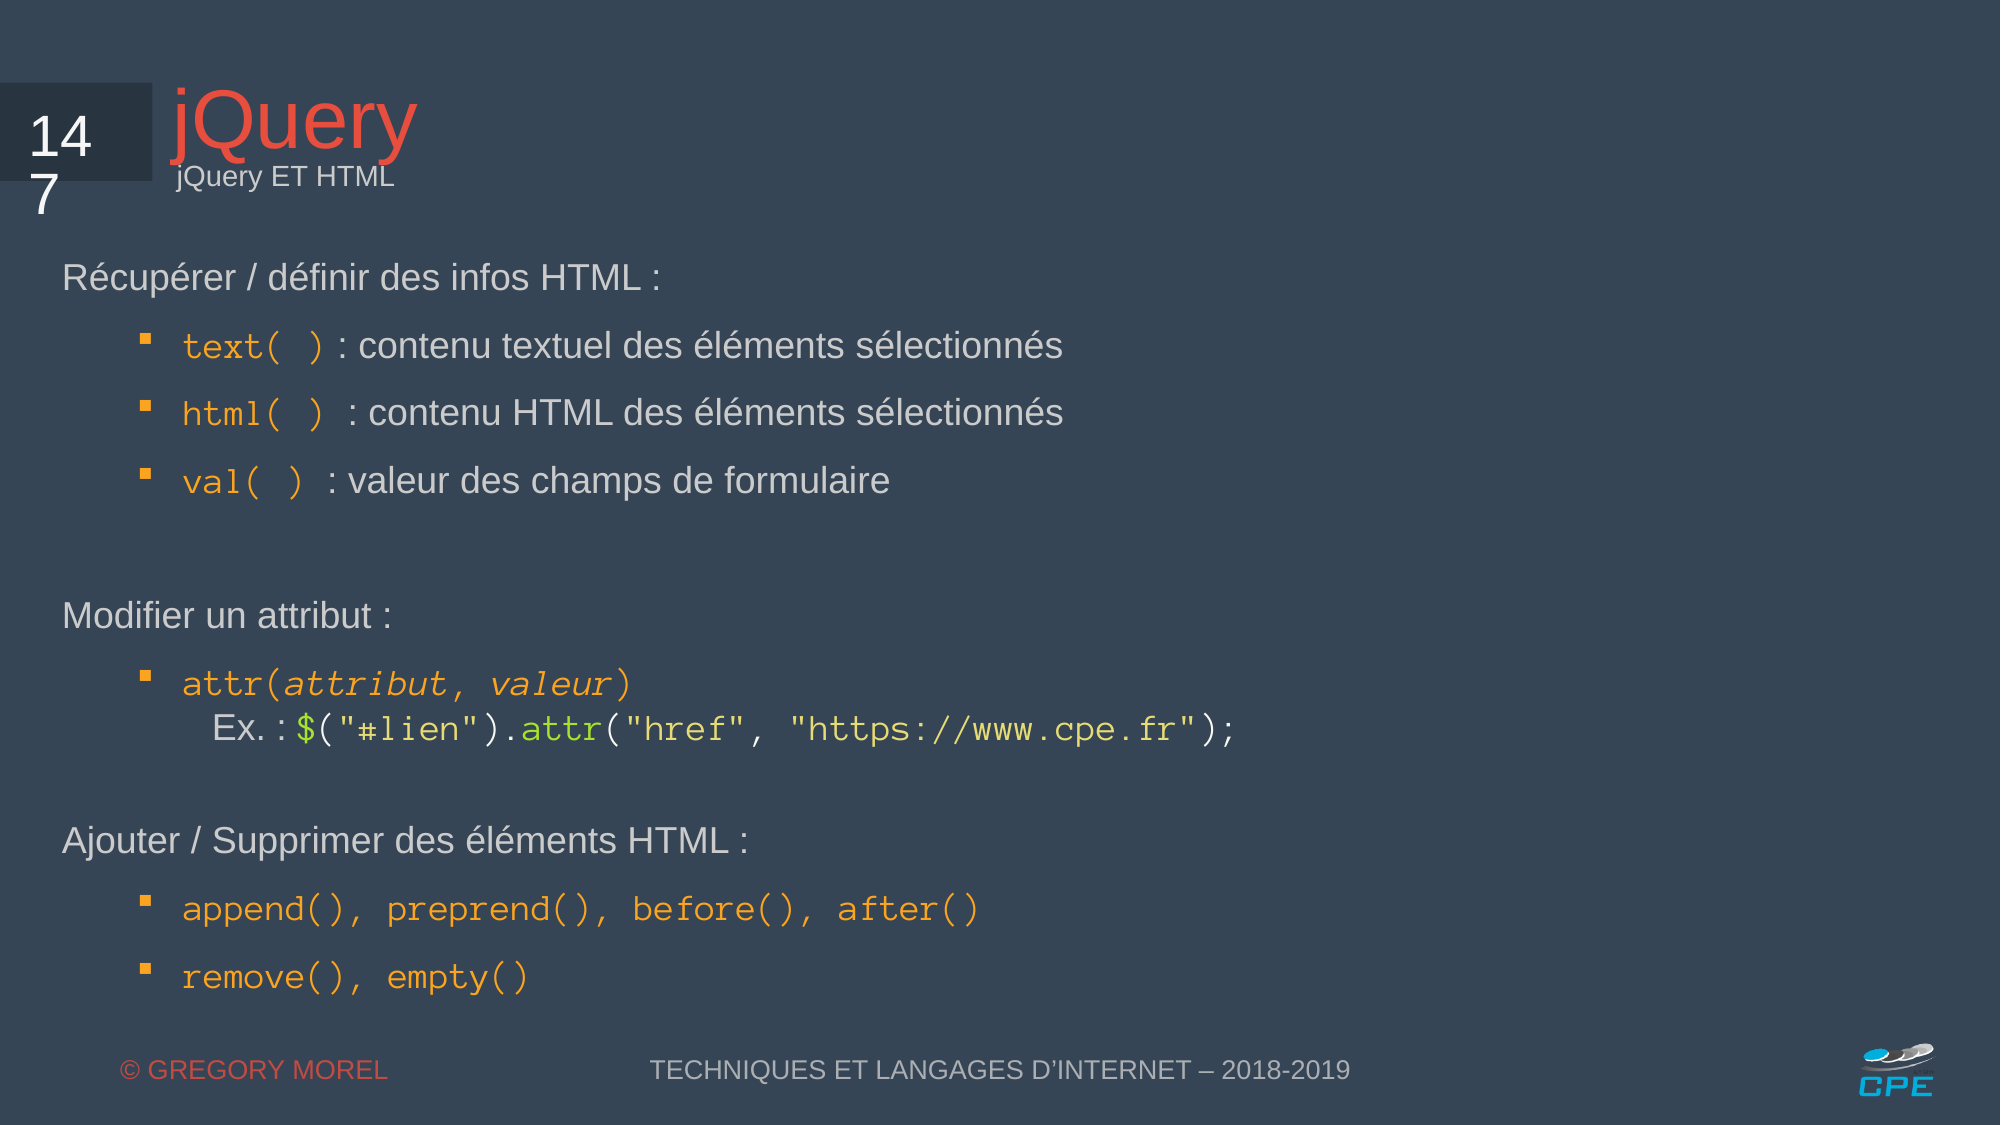

# jQuery
147
jQuery ET HTML
Récupérer / définir des infos HTML :
text( ) : contenu textuel des éléments sélectionnés
html( ) : contenu HTML des éléments sélectionnés
val( ) : valeur des champs de formulaire

Modifier un attribut :
attr(attribut, valeur)
	Ex. : $("#lien").attr("href", "https://www.cpe.fr");

Ajouter / Supprimer des éléments HTML :
append(), preprend(), before(), after()
remove(), empty()